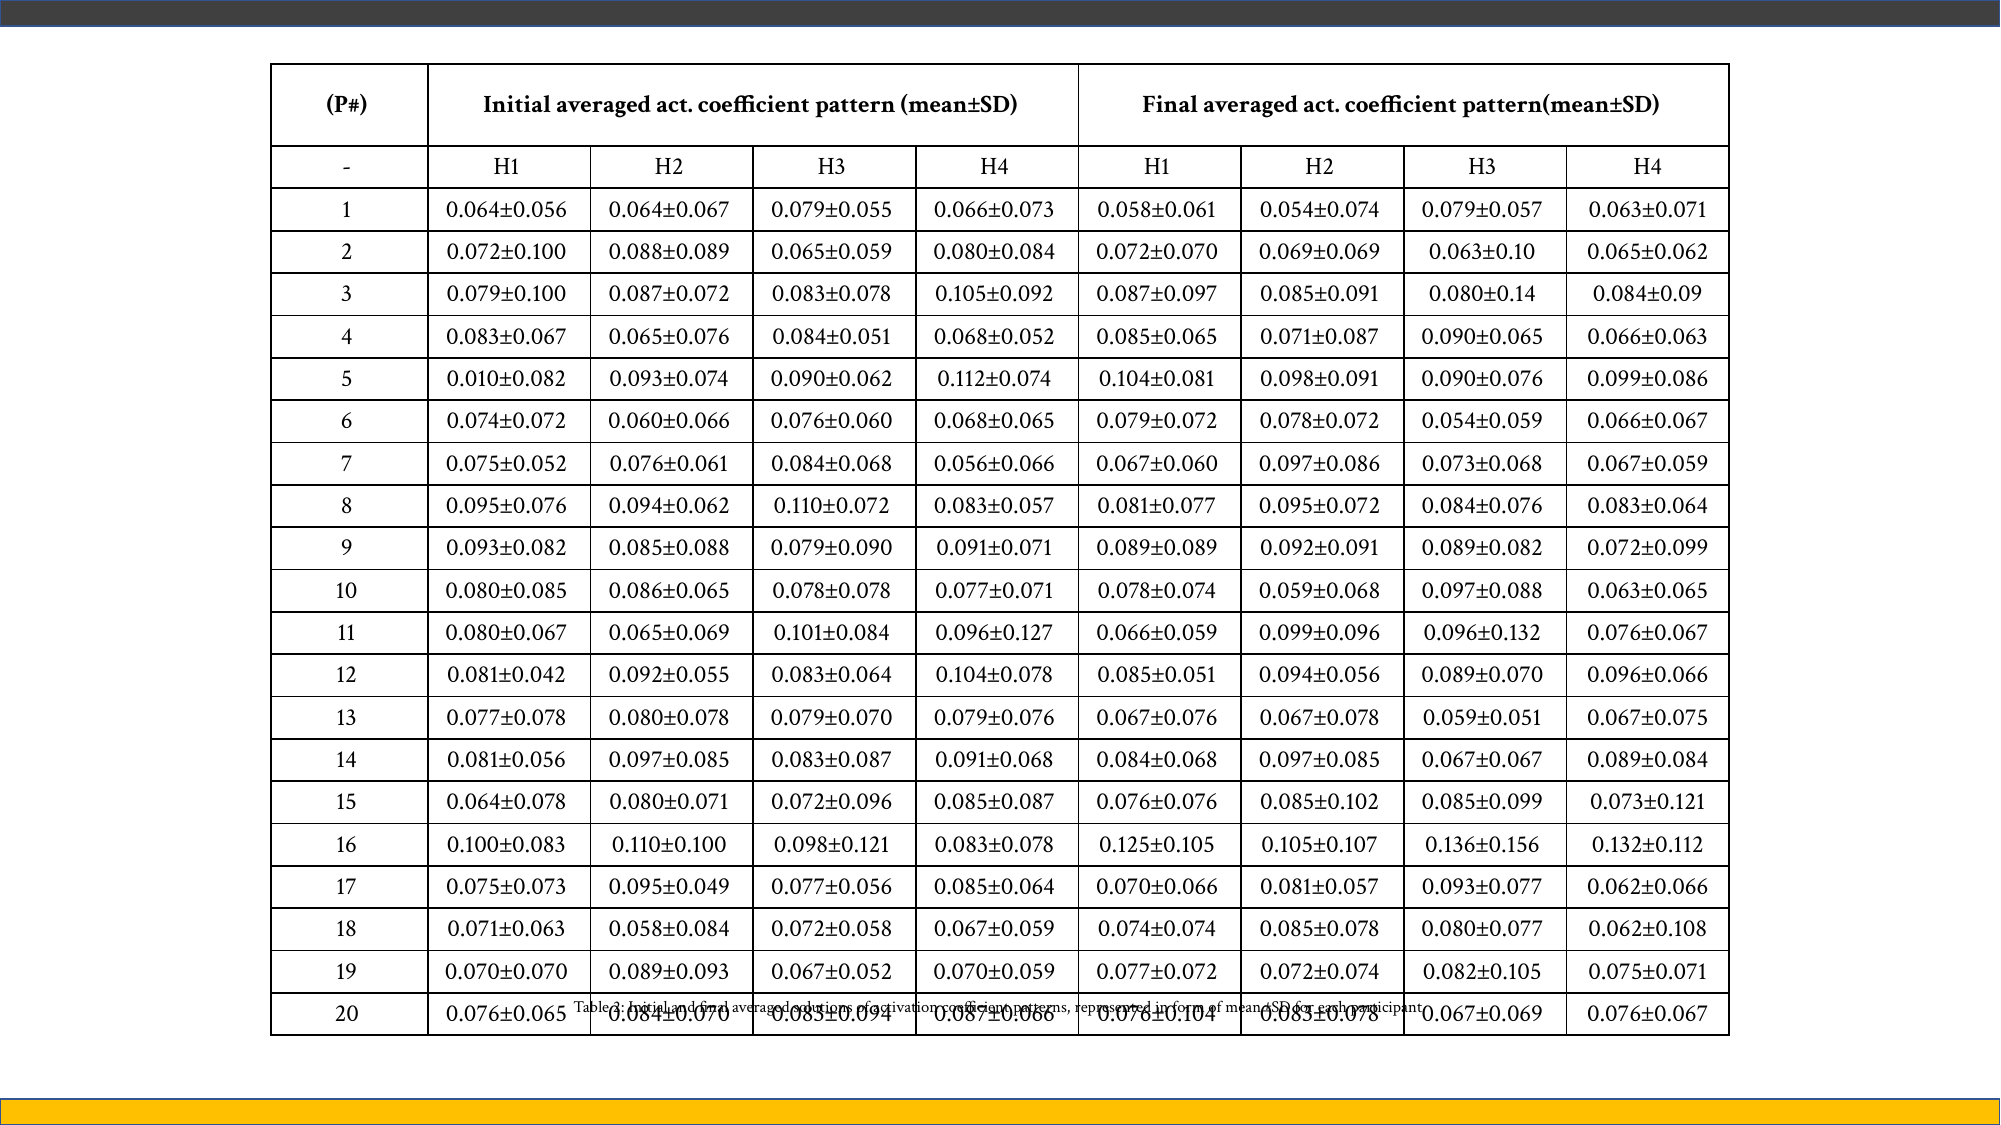

| (P#) | Initial averaged act. coefficient pattern (mean±SD) |  |  |  | Final averaged act. coefficient pattern(mean±SD) |  |  |  |
| --- | --- | --- | --- | --- | --- | --- | --- | --- |
| - | H1 | H2 | H3 | H4 | H1 | H2 | H3 | H4 |
| 1 | 0.064±0.056 | 0.064±0.067 | 0.079±0.055 | 0.066±0.073 | 0.058±0.061 | 0.054±0.074 | 0.079±0.057 | 0.063±0.071 |
| 2 | 0.072±0.100 | 0.088±0.089 | 0.065±0.059 | 0.080±0.084 | 0.072±0.070 | 0.069±0.069 | 0.063±0.10 | 0.065±0.062 |
| 3 | 0.079±0.100 | 0.087±0.072 | 0.083±0.078 | 0.105±0.092 | 0.087±0.097 | 0.085±0.091 | 0.080±0.14 | 0.084±0.09 |
| 4 | 0.083±0.067 | 0.065±0.076 | 0.084±0.051 | 0.068±0.052 | 0.085±0.065 | 0.071±0.087 | 0.090±0.065 | 0.066±0.063 |
| 5 | 0.010±0.082 | 0.093±0.074 | 0.090±0.062 | 0.112±0.074 | 0.104±0.081 | 0.098±0.091 | 0.090±0.076 | 0.099±0.086 |
| 6 | 0.074±0.072 | 0.060±0.066 | 0.076±0.060 | 0.068±0.065 | 0.079±0.072 | 0.078±0.072 | 0.054±0.059 | 0.066±0.067 |
| 7 | 0.075±0.052 | 0.076±0.061 | 0.084±0.068 | 0.056±0.066 | 0.067±0.060 | 0.097±0.086 | 0.073±0.068 | 0.067±0.059 |
| 8 | 0.095±0.076 | 0.094±0.062 | 0.110±0.072 | 0.083±0.057 | 0.081±0.077 | 0.095±0.072 | 0.084±0.076 | 0.083±0.064 |
| 9 | 0.093±0.082 | 0.085±0.088 | 0.079±0.090 | 0.091±0.071 | 0.089±0.089 | 0.092±0.091 | 0.089±0.082 | 0.072±0.099 |
| 10 | 0.080±0.085 | 0.086±0.065 | 0.078±0.078 | 0.077±0.071 | 0.078±0.074 | 0.059±0.068 | 0.097±0.088 | 0.063±0.065 |
| 11 | 0.080±0.067 | 0.065±0.069 | 0.101±0.084 | 0.096±0.127 | 0.066±0.059 | 0.099±0.096 | 0.096±0.132 | 0.076±0.067 |
| 12 | 0.081±0.042 | 0.092±0.055 | 0.083±0.064 | 0.104±0.078 | 0.085±0.051 | 0.094±0.056 | 0.089±0.070 | 0.096±0.066 |
| 13 | 0.077±0.078 | 0.080±0.078 | 0.079±0.070 | 0.079±0.076 | 0.067±0.076 | 0.067±0.078 | 0.059±0.051 | 0.067±0.075 |
| 14 | 0.081±0.056 | 0.097±0.085 | 0.083±0.087 | 0.091±0.068 | 0.084±0.068 | 0.097±0.085 | 0.067±0.067 | 0.089±0.084 |
| 15 | 0.064±0.078 | 0.080±0.071 | 0.072±0.096 | 0.085±0.087 | 0.076±0.076 | 0.085±0.102 | 0.085±0.099 | 0.073±0.121 |
| 16 | 0.100±0.083 | 0.110±0.100 | 0.098±0.121 | 0.083±0.078 | 0.125±0.105 | 0.105±0.107 | 0.136±0.156 | 0.132±0.112 |
| 17 | 0.075±0.073 | 0.095±0.049 | 0.077±0.056 | 0.085±0.064 | 0.070±0.066 | 0.081±0.057 | 0.093±0.077 | 0.062±0.066 |
| 18 | 0.071±0.063 | 0.058±0.084 | 0.072±0.058 | 0.067±0.059 | 0.074±0.074 | 0.085±0.078 | 0.080±0.077 | 0.062±0.108 |
| 19 | 0.070±0.070 | 0.089±0.093 | 0.067±0.052 | 0.070±0.059 | 0.077±0.072 | 0.072±0.074 | 0.082±0.105 | 0.075±0.071 |
| 20 | 0.076±0.065 | 0.084±0.070 | 0.083±0.094 | 0.087±0.066 | 0.076±0.104 | 0.083±0.078 | 0.067±0.069 | 0.076±0.067 |
Table 2: Initial and final averaged solutions of activation coefficient patterns, represented in form of mean±SD for each participant